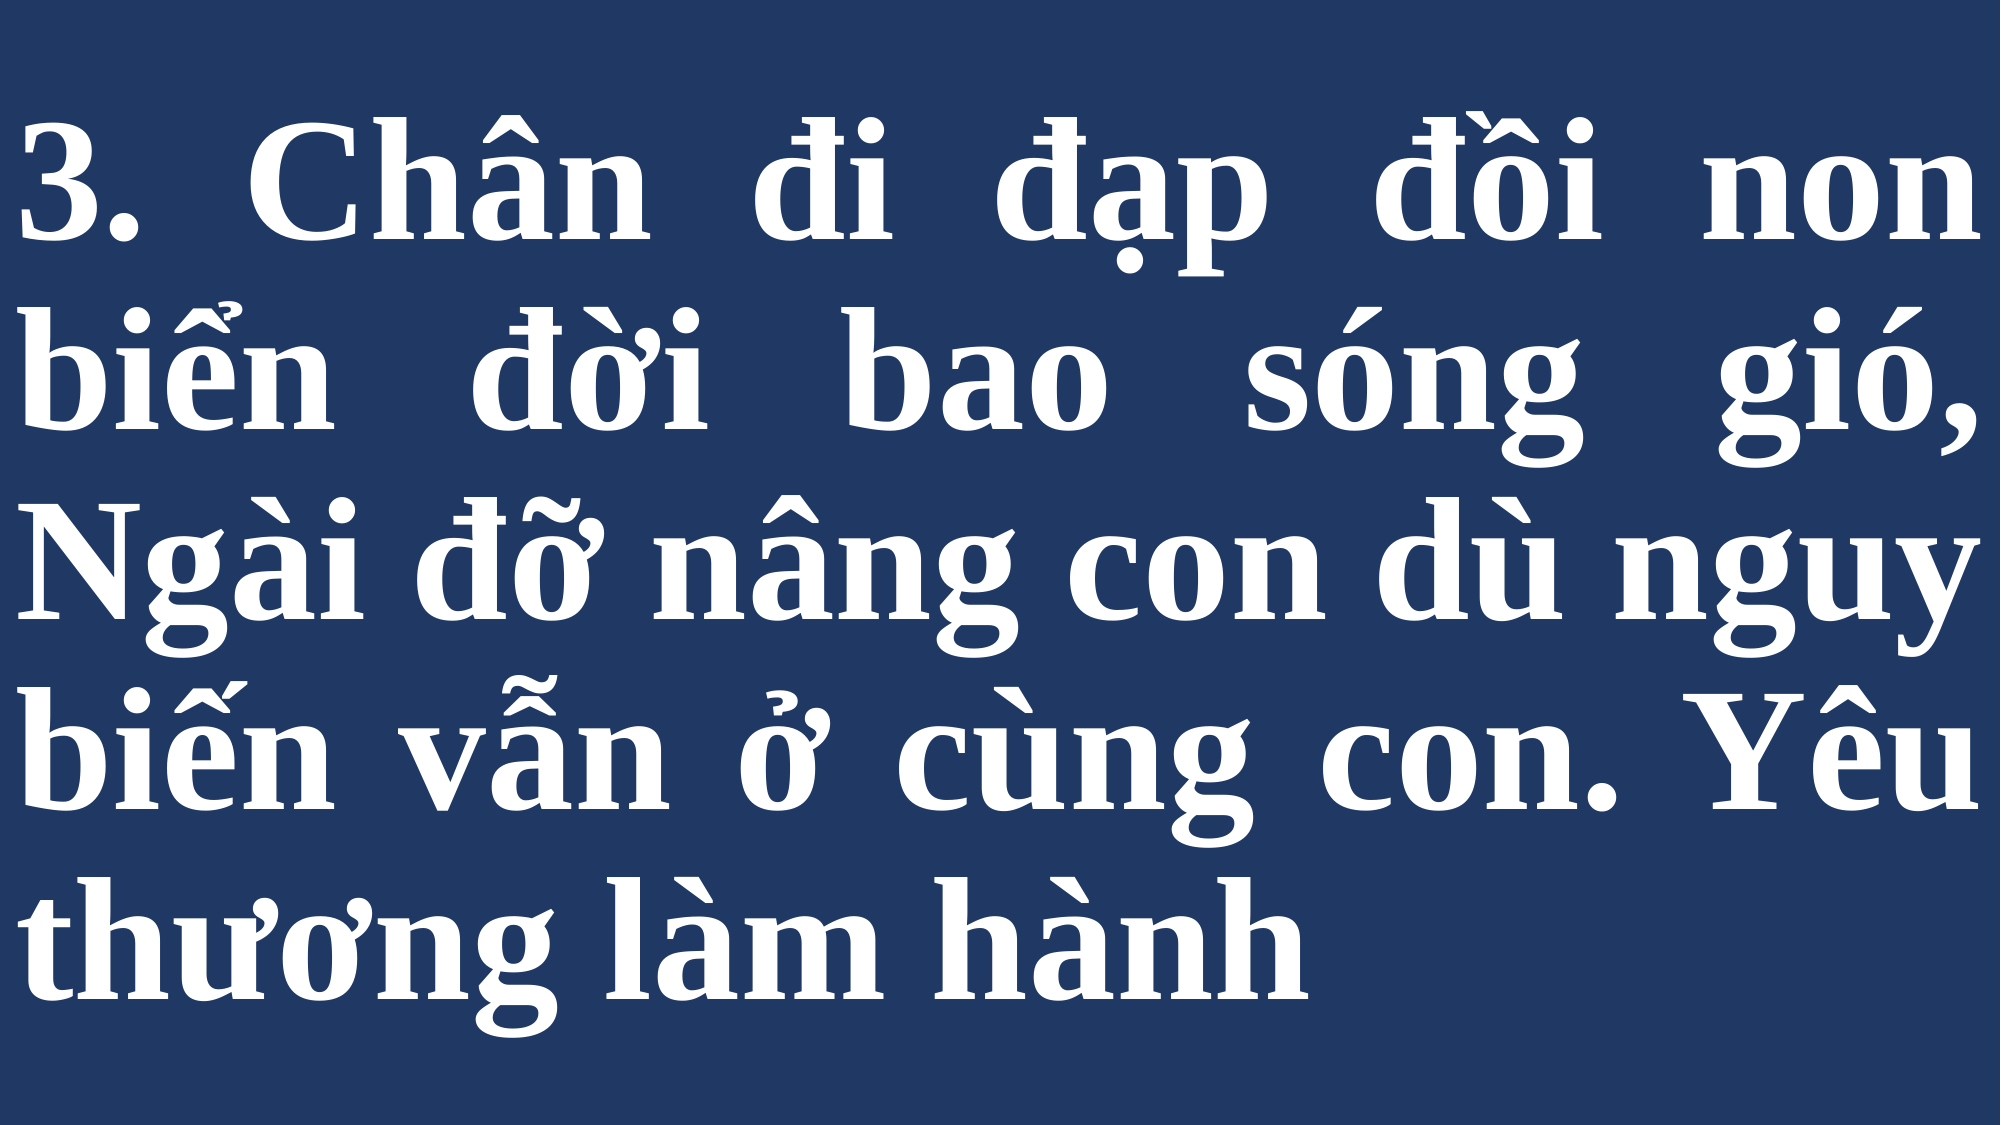

# 3. Chân đi đạp đồi non biển đời bao sóng gió, Ngài đỡ nâng con dù nguy biến vẫn ở cùng con. Yêu thương làm hành